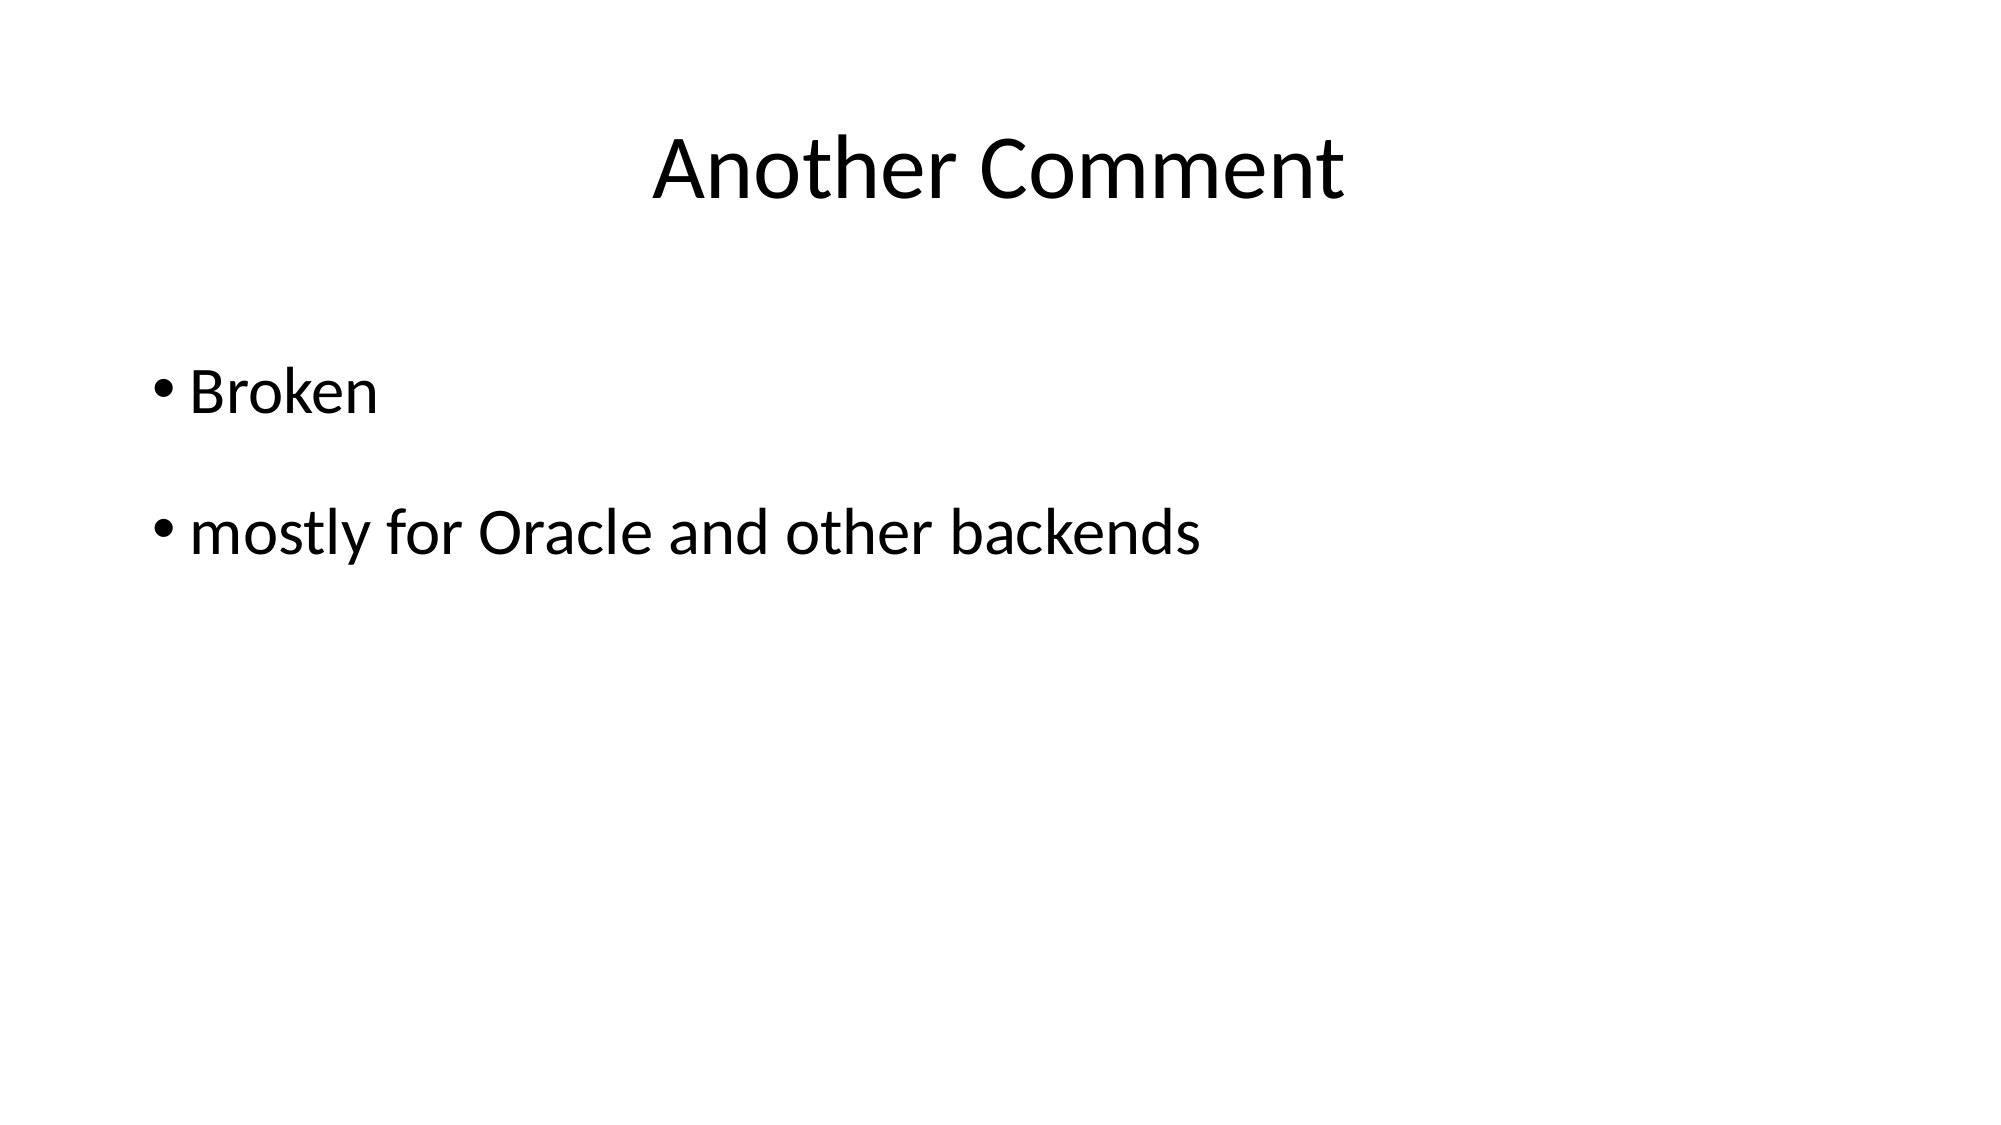

# Another Comment
Broken
mostly for Oracle and other backends